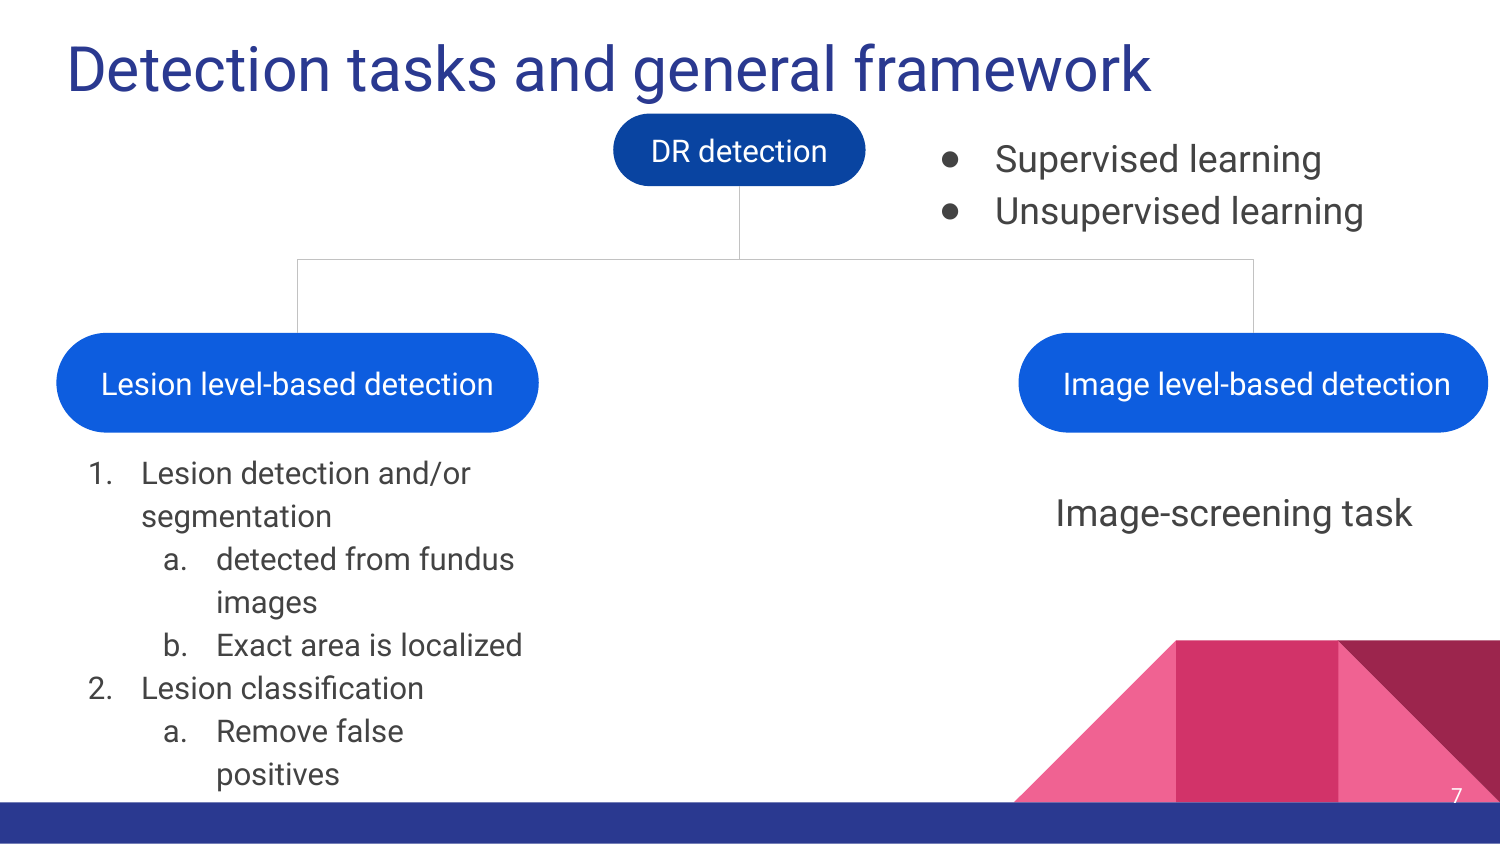

# Detection tasks and general framework
DR detection
Supervised learning
Unsupervised learning
Lesion level-based detection
 Image level-based detection
Lesion detection and/or segmentation
detected from fundus images
Exact area is localized
Lesion classification
Remove false positives
 Image-screening task
7